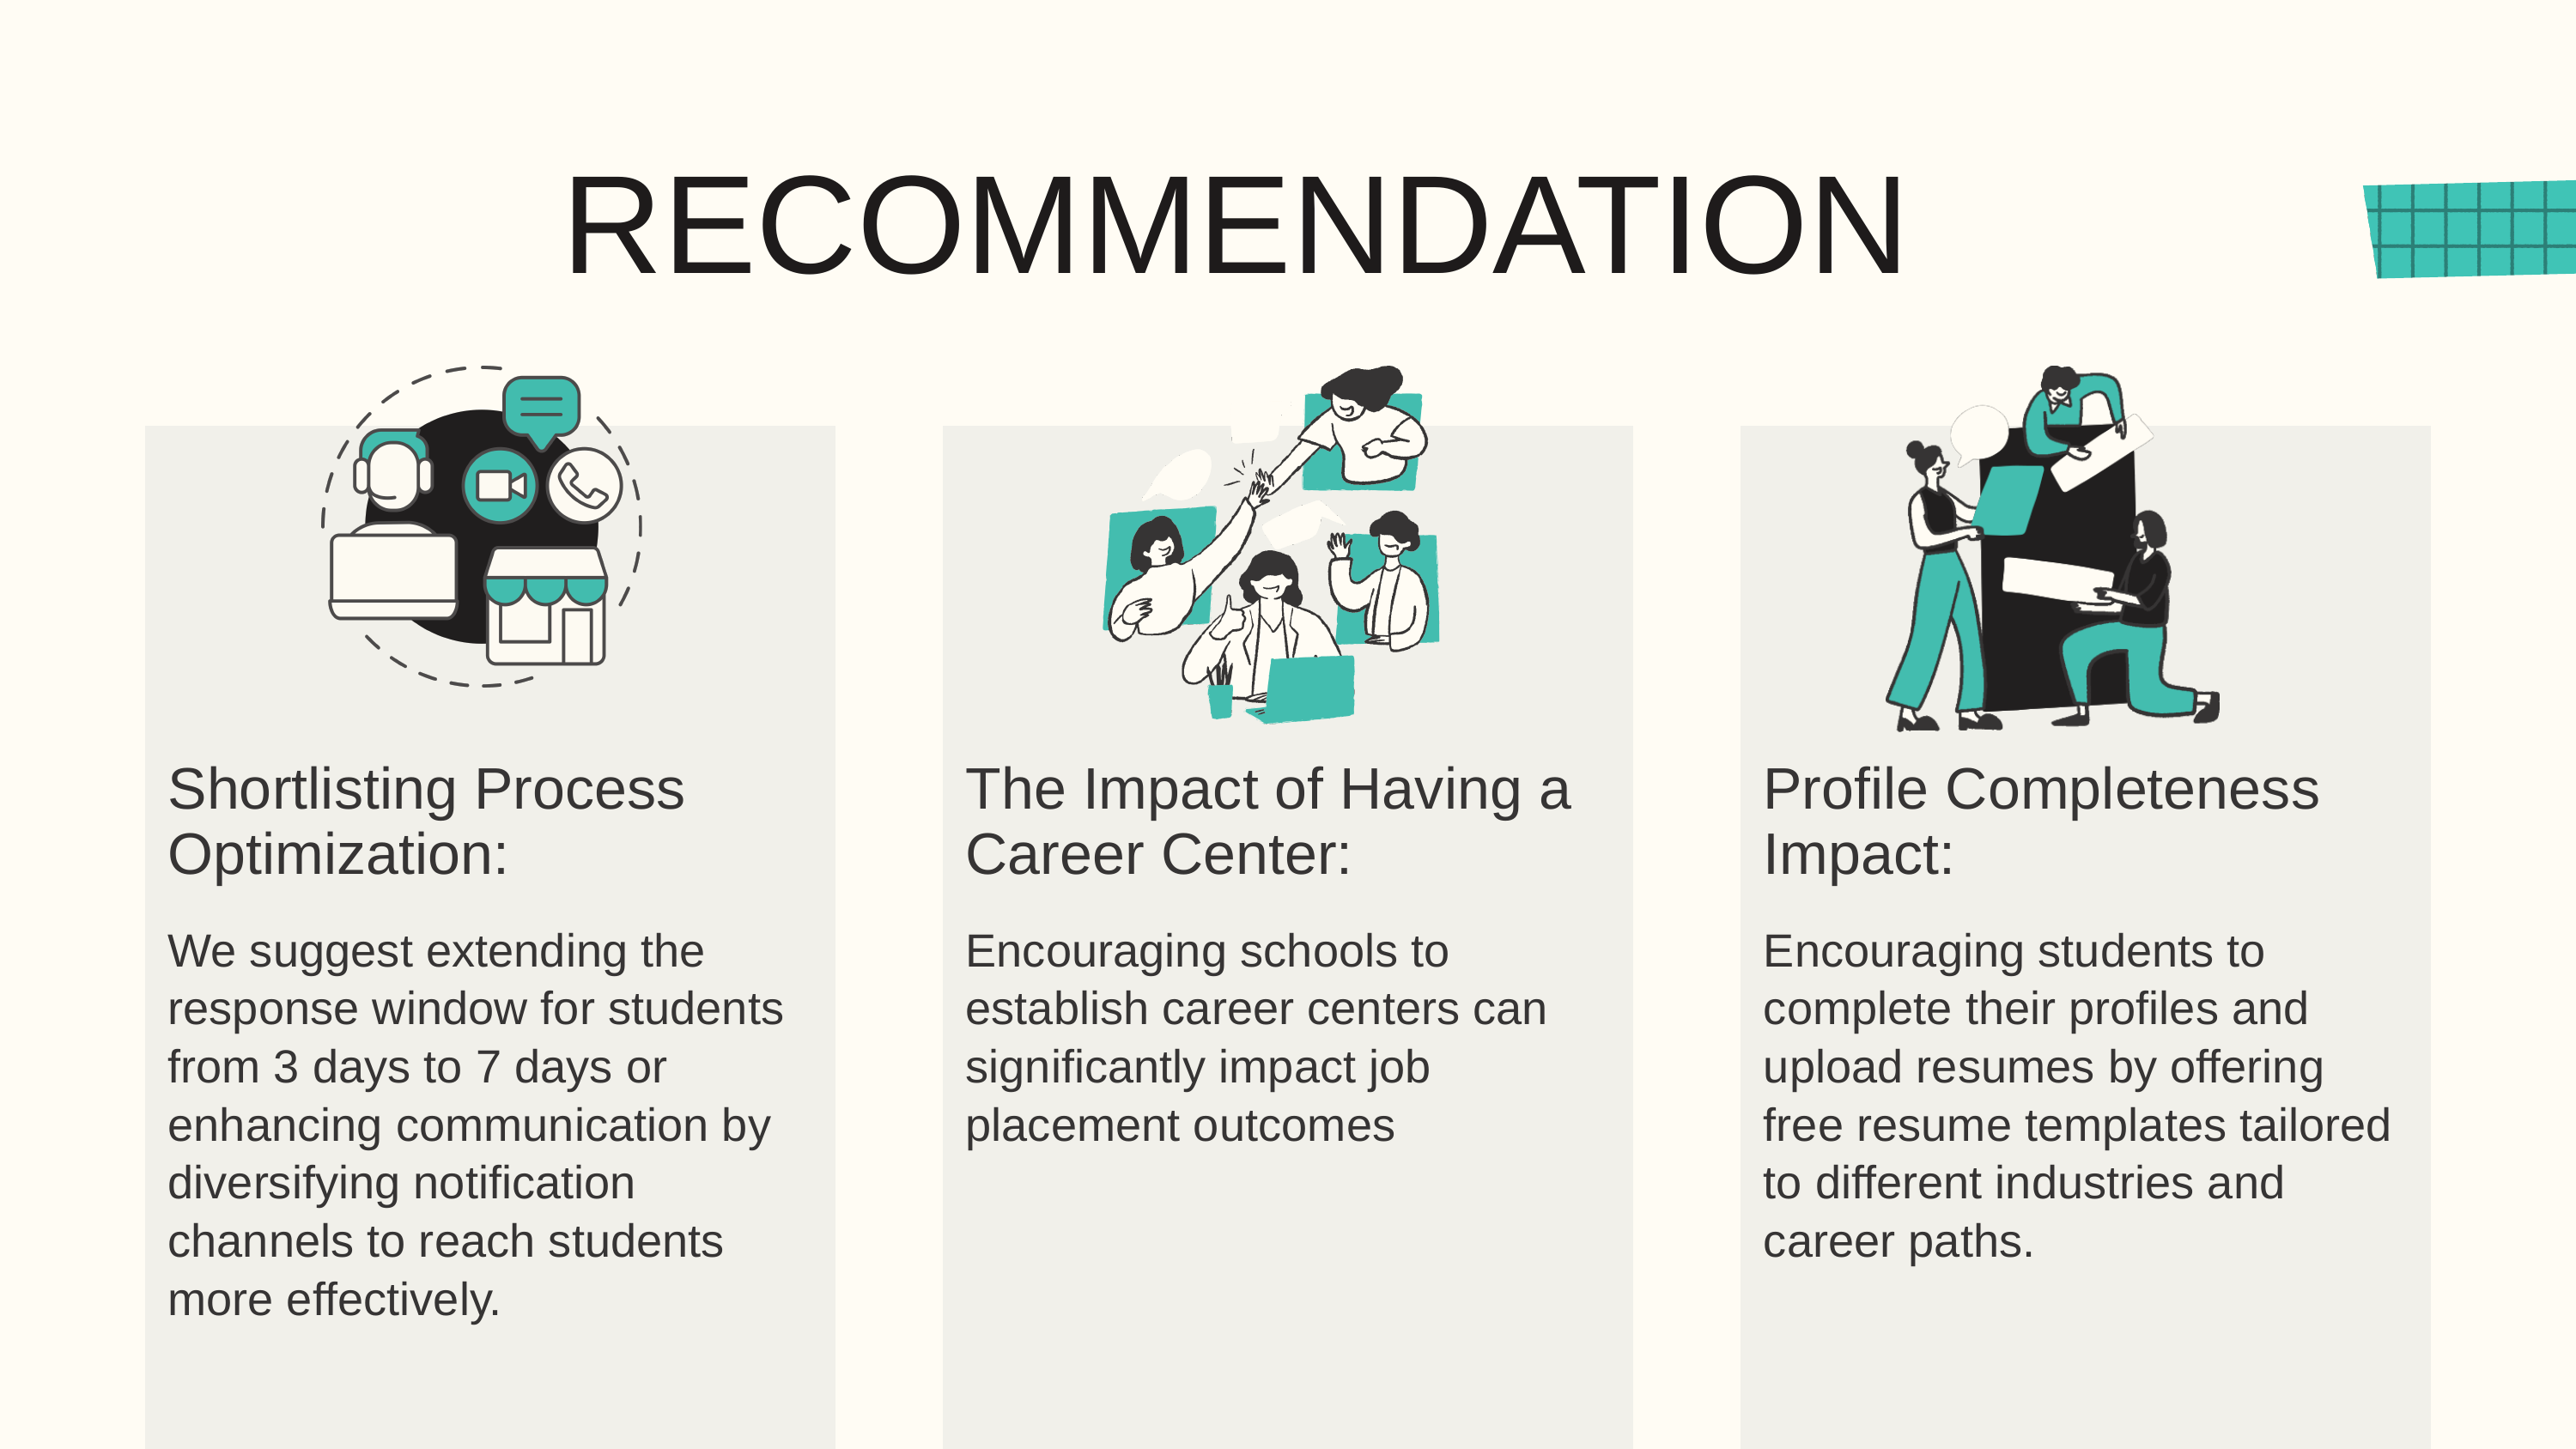

RECOMMENDATION

Shortlisting Process Optimization:
The Impact of Having a Career Center:
Profile Completeness Impact:
We suggest extending the response window for students from 3 days to 7 days or enhancing communication by diversifying notification channels to reach students more effectively.
Encouraging schools to establish career centers can significantly impact job placement outcomes
Encouraging students to complete their profiles and upload resumes by offering free resume templates tailored to different industries and career paths.